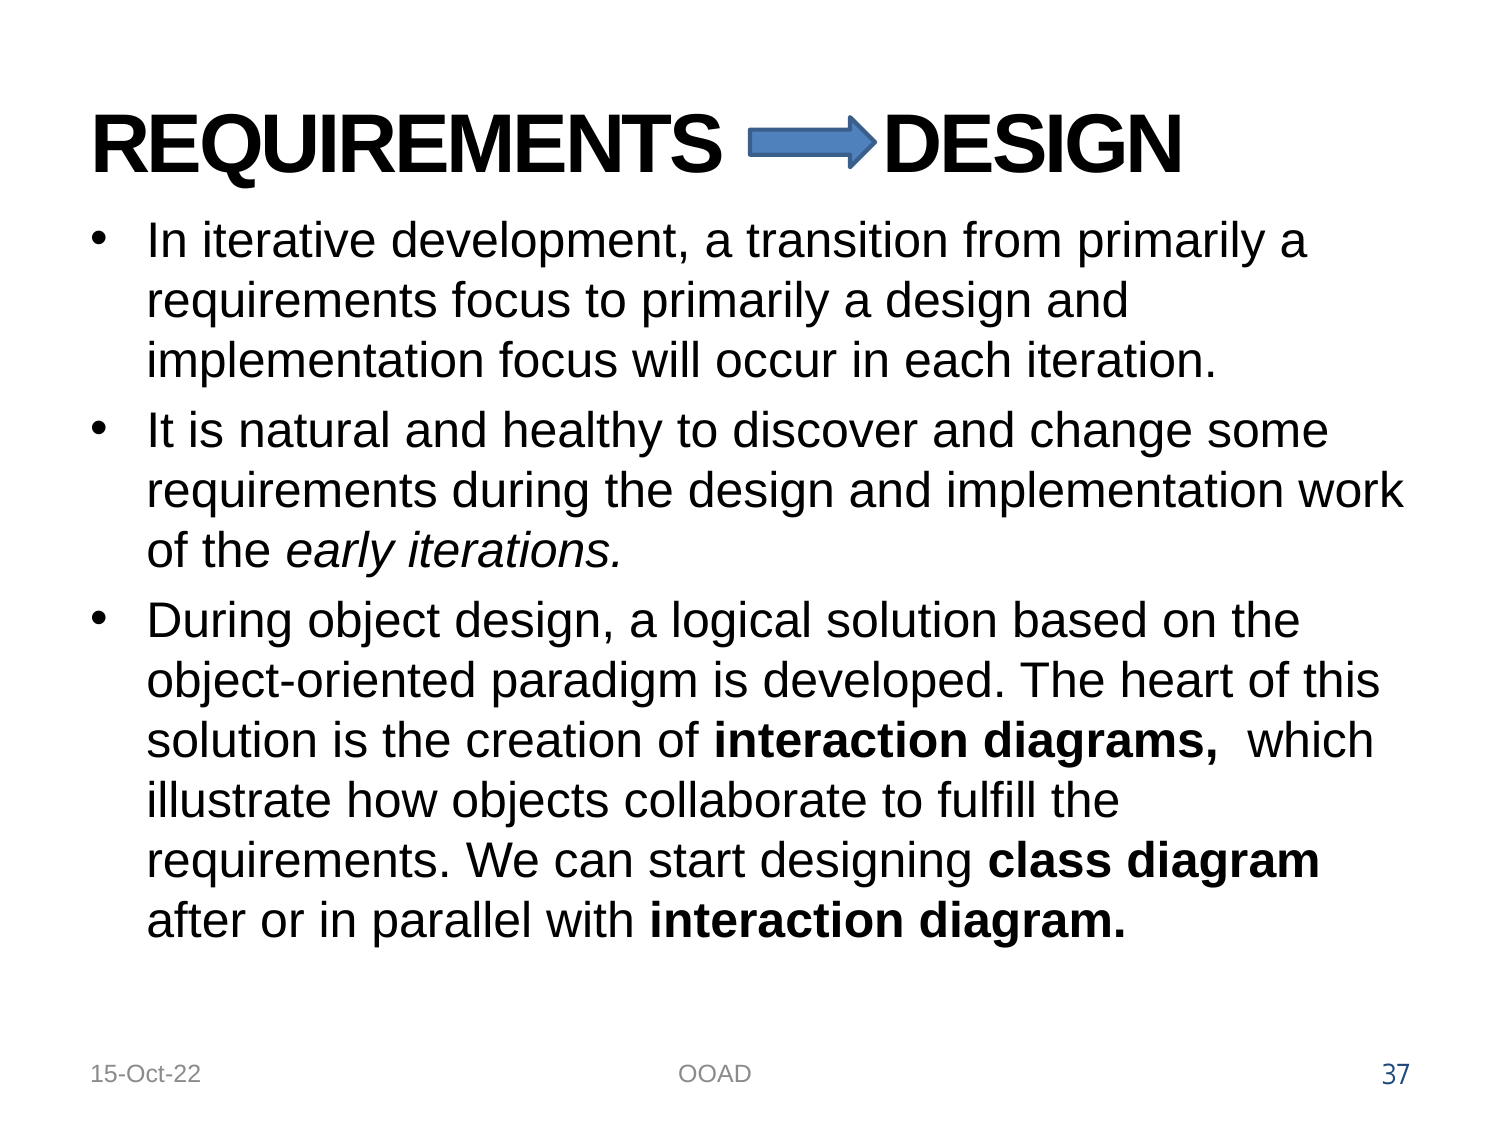

# REQUIREMENTS        DESIGN

In iterative development, a transition from primarily a requirements focus to primarily a design and implementation focus will occur in each iteration.
It is natural and healthy to discover and change some requirements during the design and implementation work of the early iterations.
During object design, a logical solution based on the object-oriented paradigm is developed. The heart of this solution is the creation of interaction diagrams,  which illustrate how objects collaborate to fulfill the requirements. We can start designing class diagram after or in parallel with interaction diagram.
15-Oct-22
OOAD
37